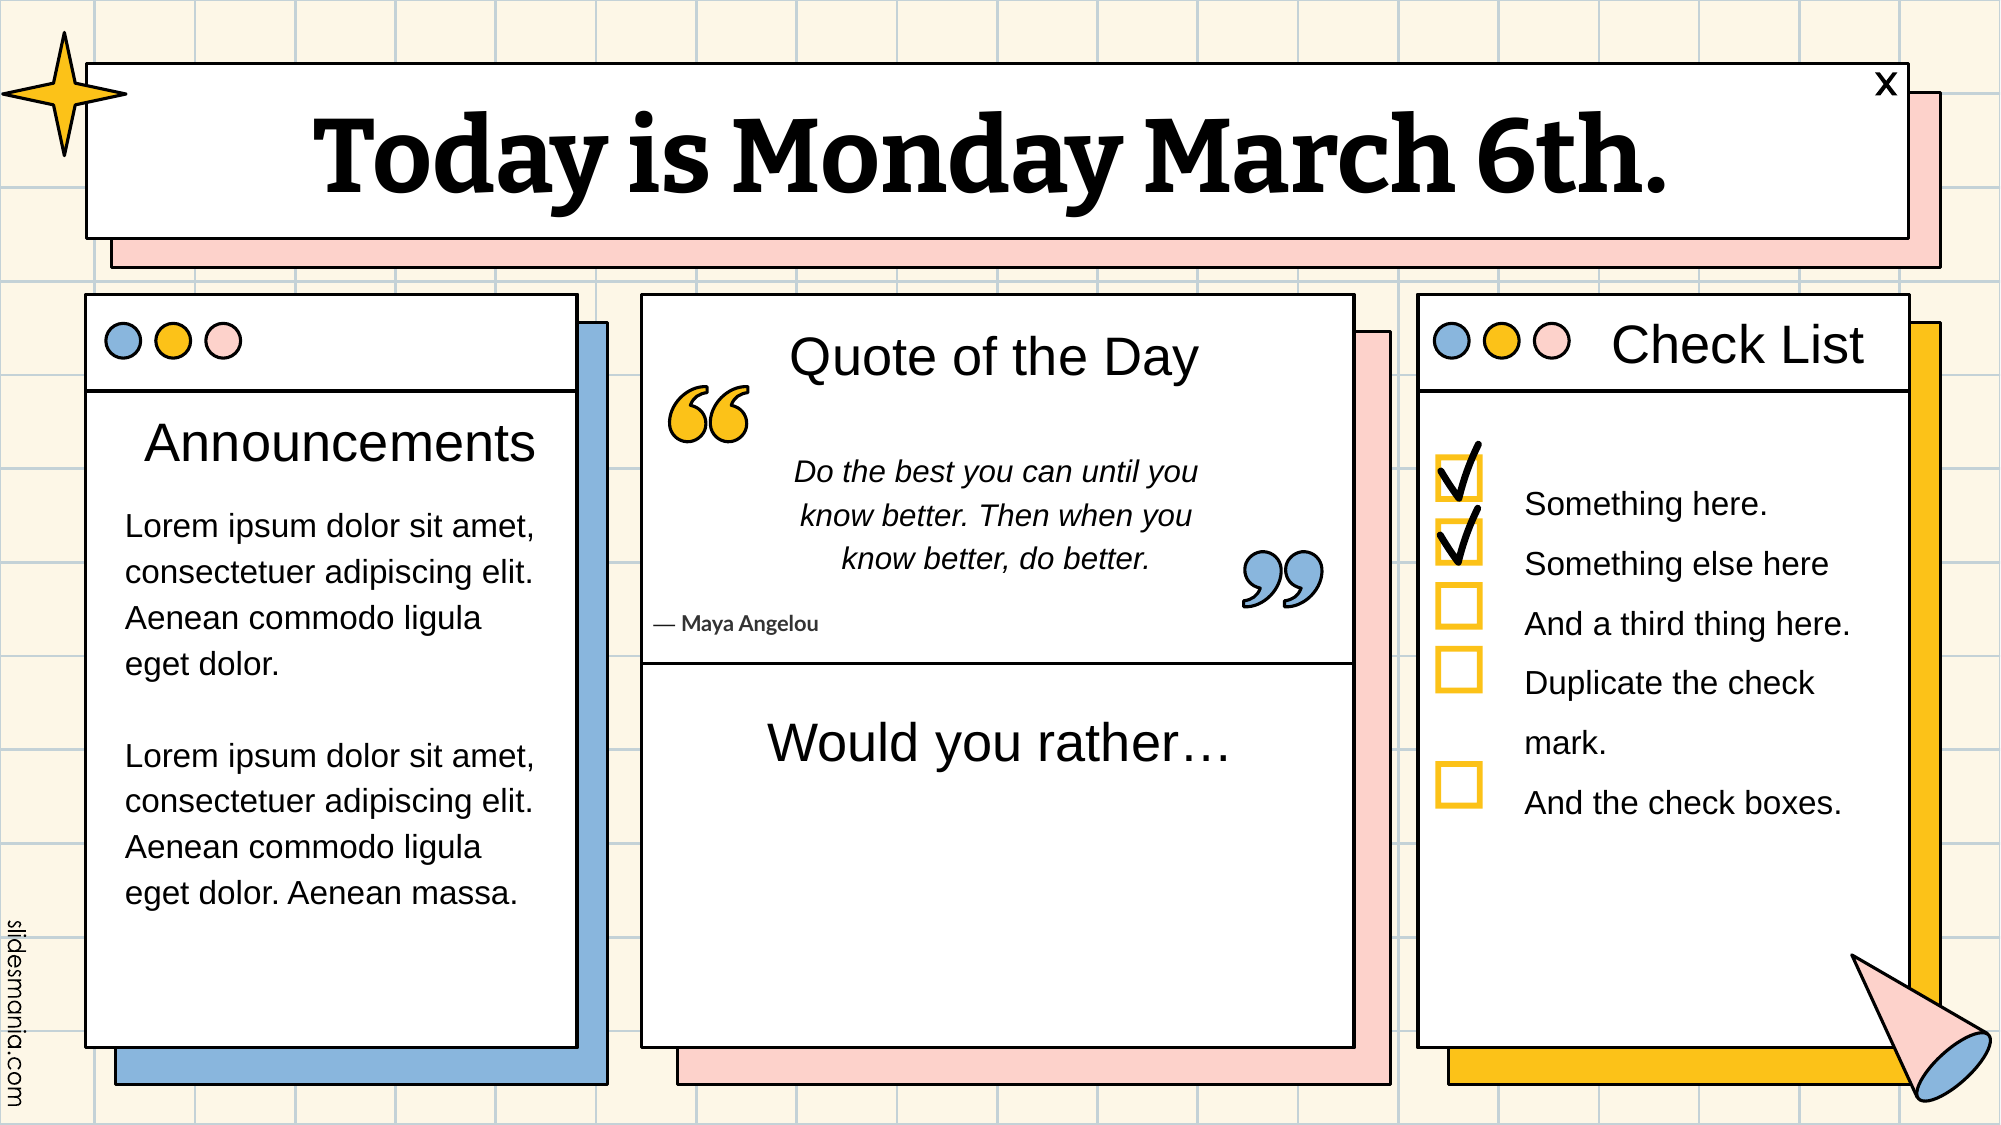

# Today is Monday March 6th.
Check List
Quote of the Day

Announcements
Do the best you can until you know better. Then when you know better, do better.

Something here.
Something else here
And a third thing here.
Duplicate the check mark.
And the check boxes.

Lorem ipsum dolor sit amet, consectetuer adipiscing elit.
Aenean commodo ligula eget dolor.

Lorem ipsum dolor sit amet, consectetuer adipiscing elit.
Aenean commodo ligula eget dolor. Aenean massa.

― Maya Angelou

Would you rather…